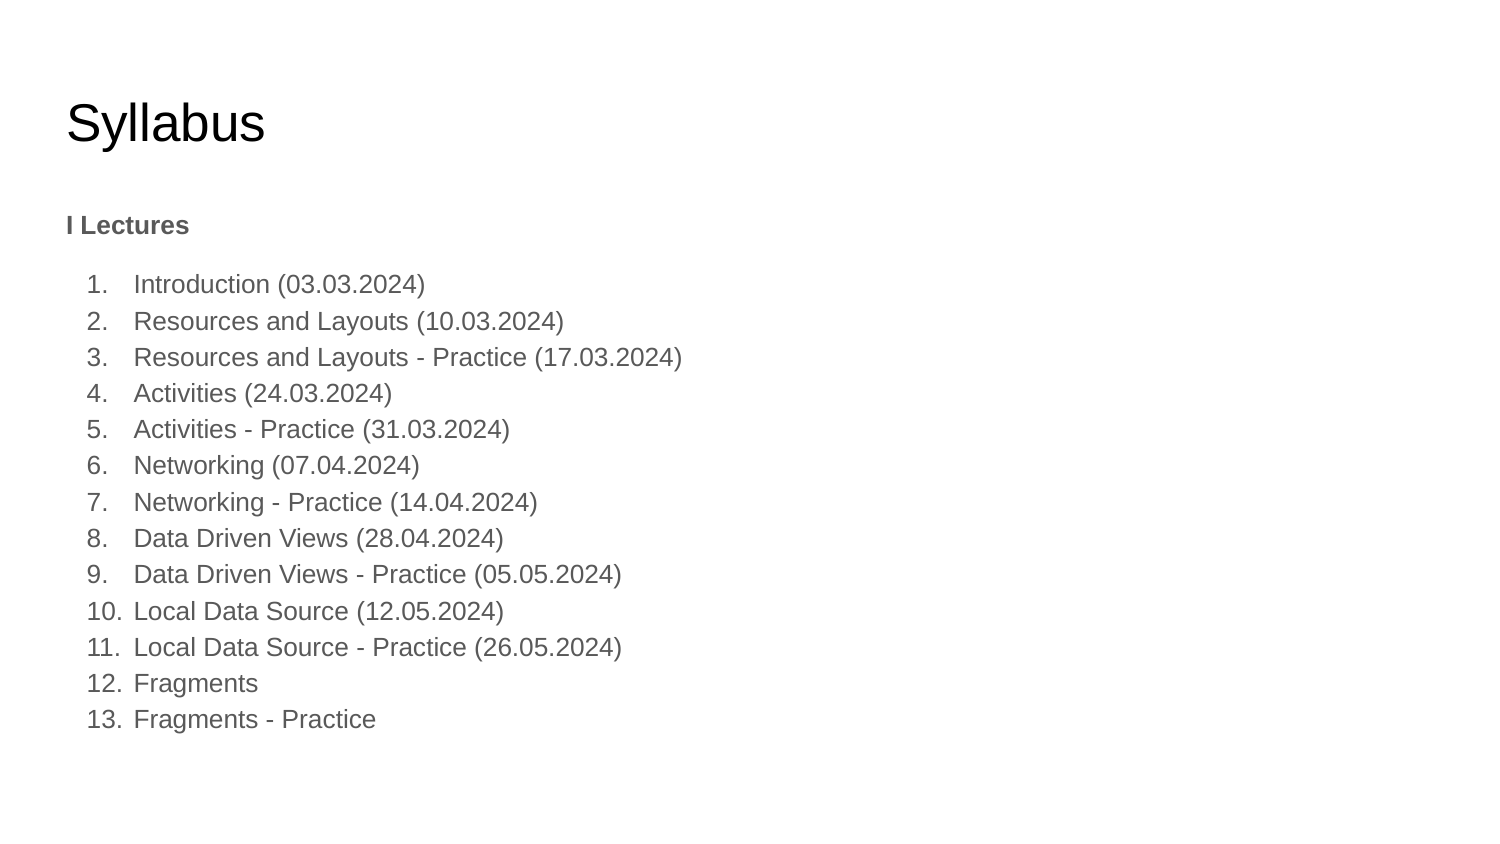

# Syllabus
I Lectures
Introduction (03.03.2024)
Resources and Layouts (10.03.2024)
Resources and Layouts - Practice (17.03.2024)
Activities (24.03.2024)
Activities - Practice (31.03.2024)
Networking (07.04.2024)
Networking - Practice (14.04.2024)
Data Driven Views (28.04.2024)
Data Driven Views - Practice (05.05.2024)
Local Data Source (12.05.2024)
Local Data Source - Practice (26.05.2024)
Fragments
Fragments - Practice